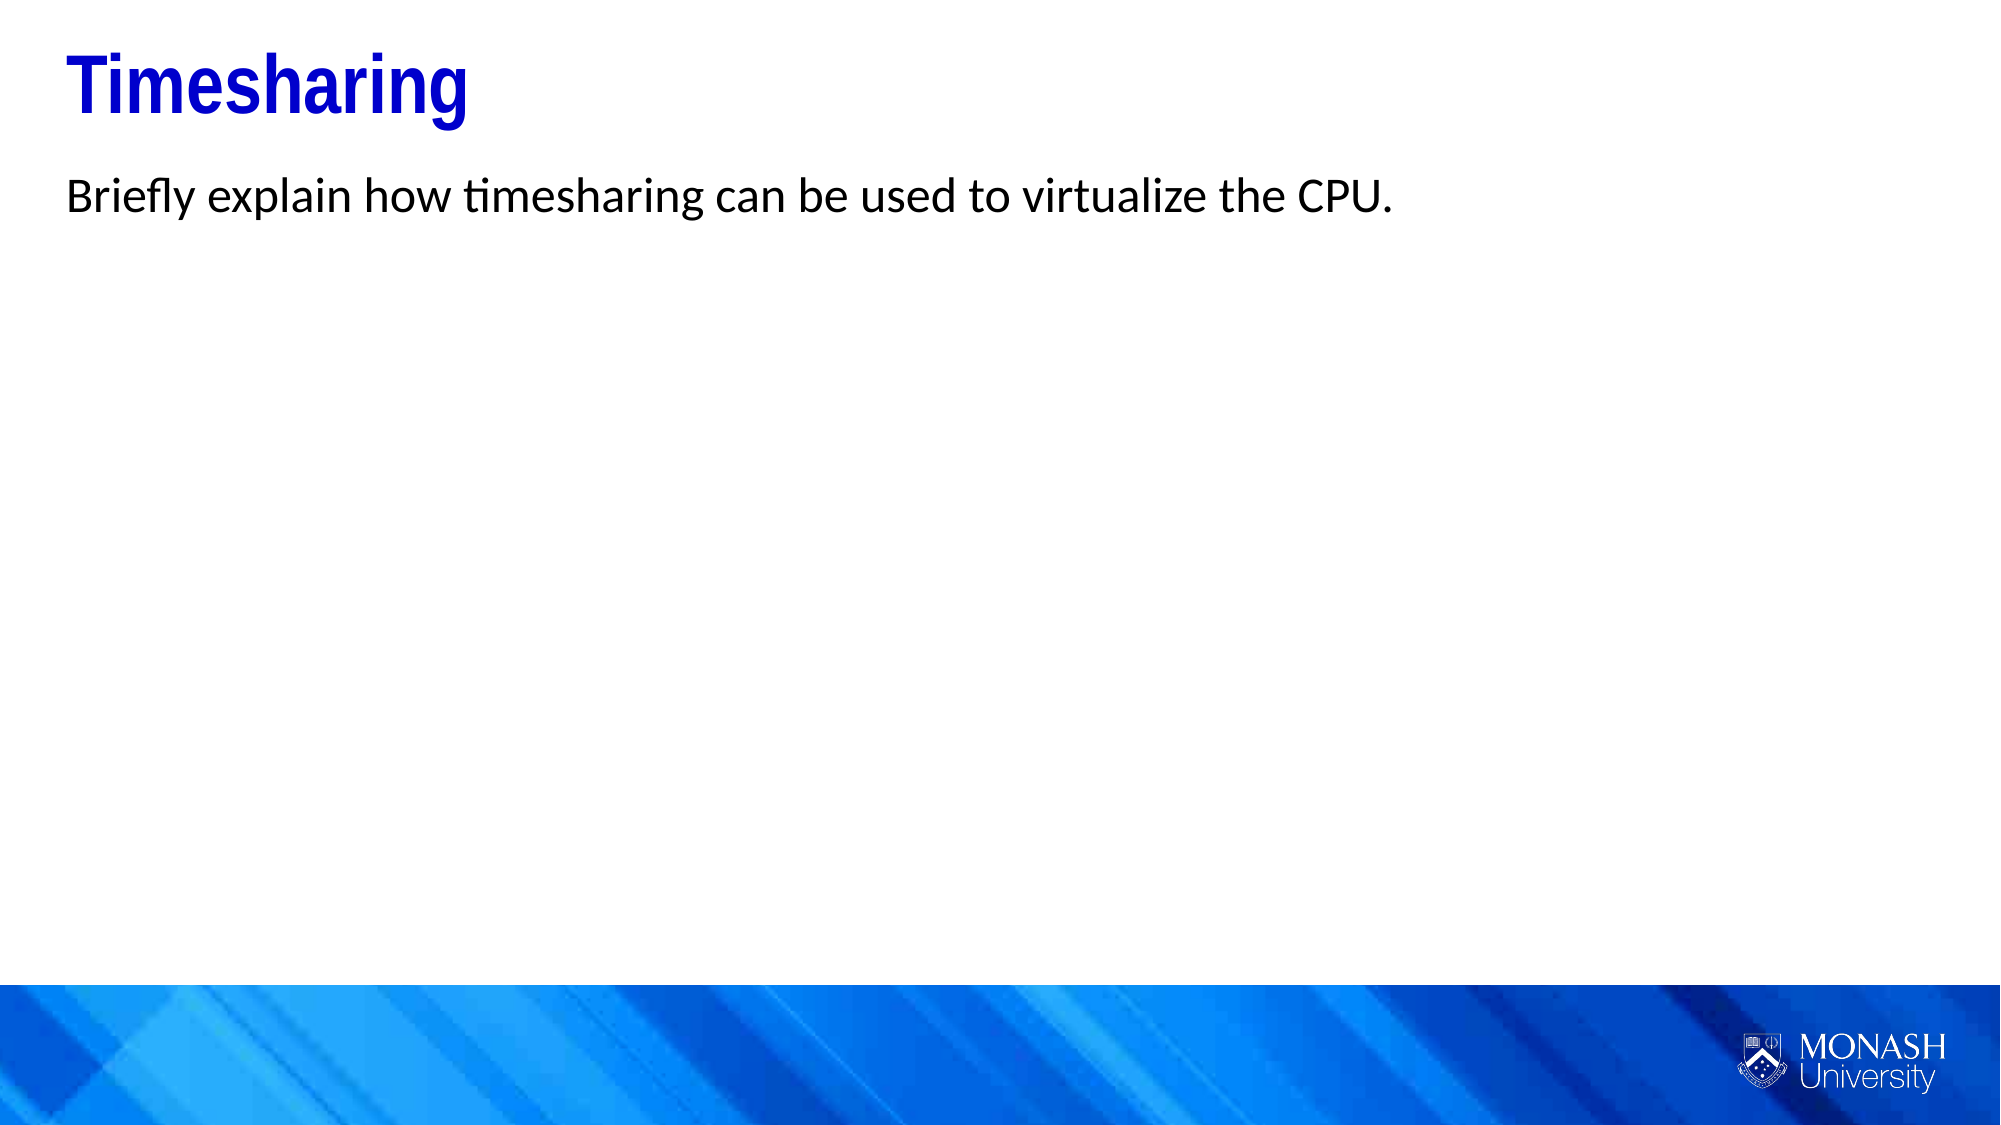

Timesharing
Briefly explain how timesharing can be used to virtualize the CPU.